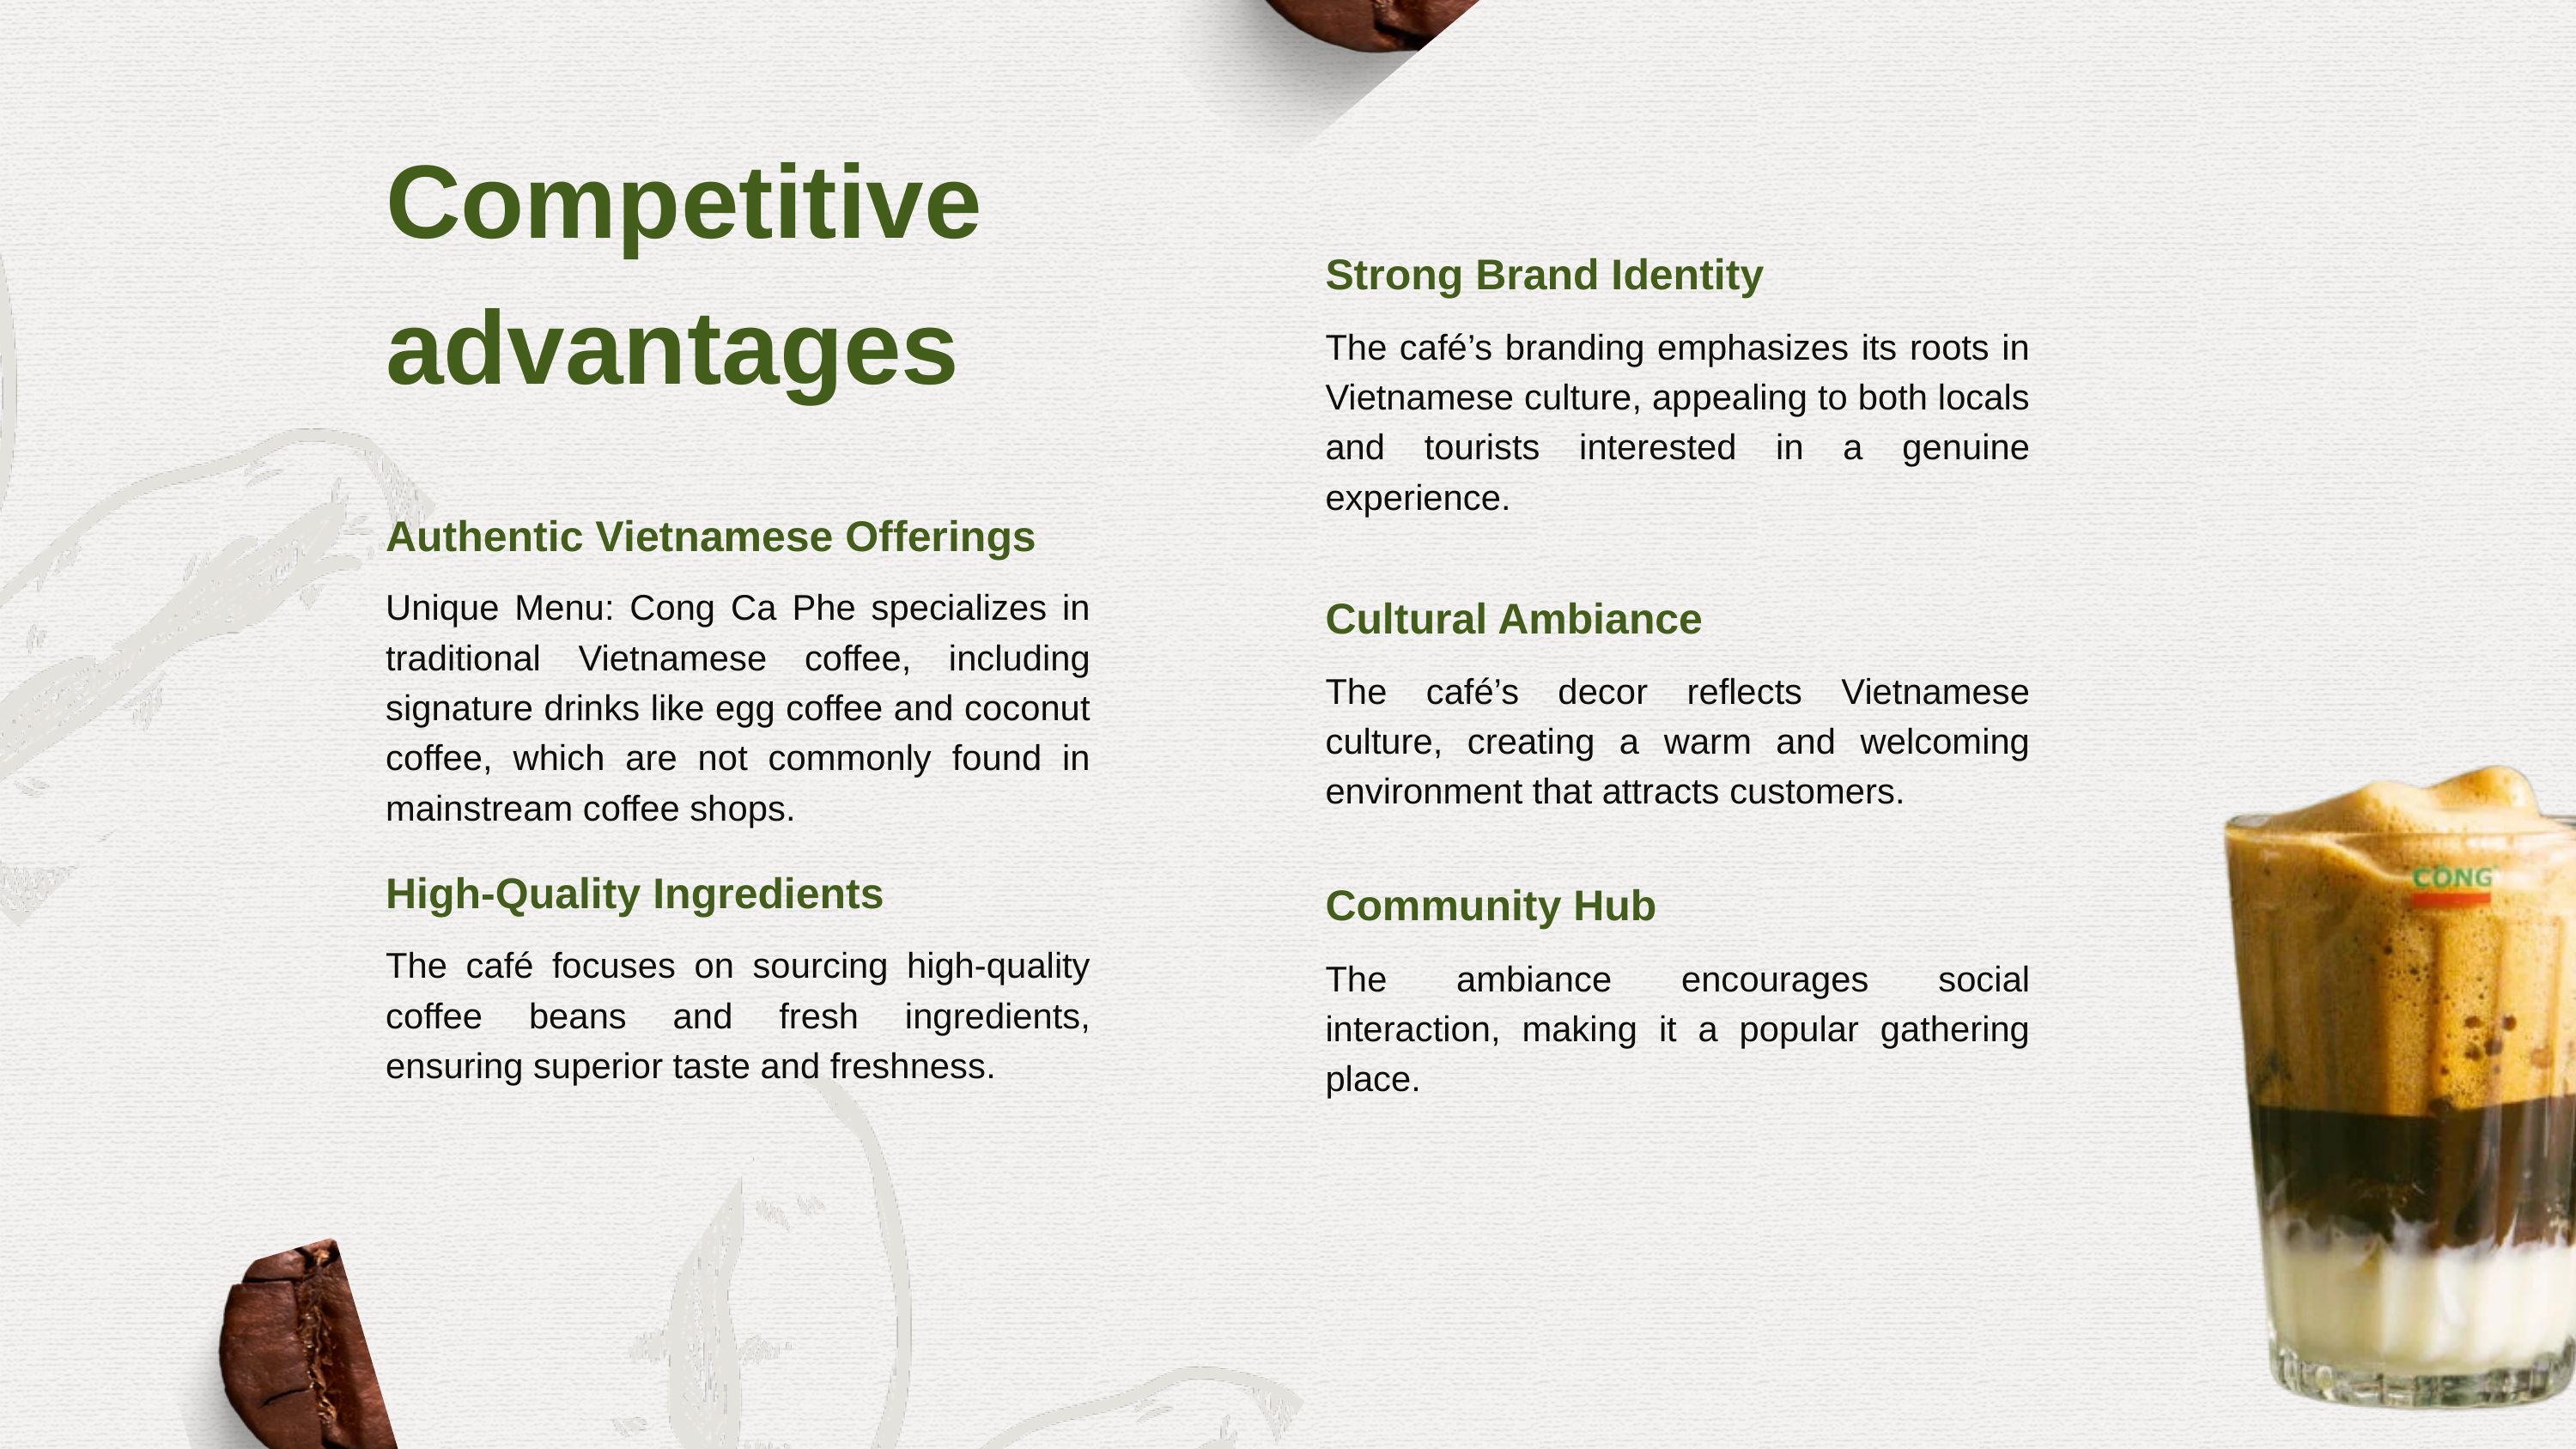

Competitive advantages

Strong Brand Identity
The café’s branding emphasizes its roots in Vietnamese culture, appealing to both locals and tourists interested in a genuine experience.
Authentic Vietnamese Offerings
Unique Menu: Cong Ca Phe specializes in traditional Vietnamese coffee, including signature drinks like egg coffee and coconut coffee, which are not commonly found in mainstream coffee shops.
Cultural Ambiance
The café’s decor reflects Vietnamese culture, creating a warm and welcoming environment that attracts customers.

High-Quality Ingredients
Community Hub
The café focuses on sourcing high-quality coffee beans and fresh ingredients, ensuring superior taste and freshness.

The ambiance encourages social interaction, making it a popular gathering place.